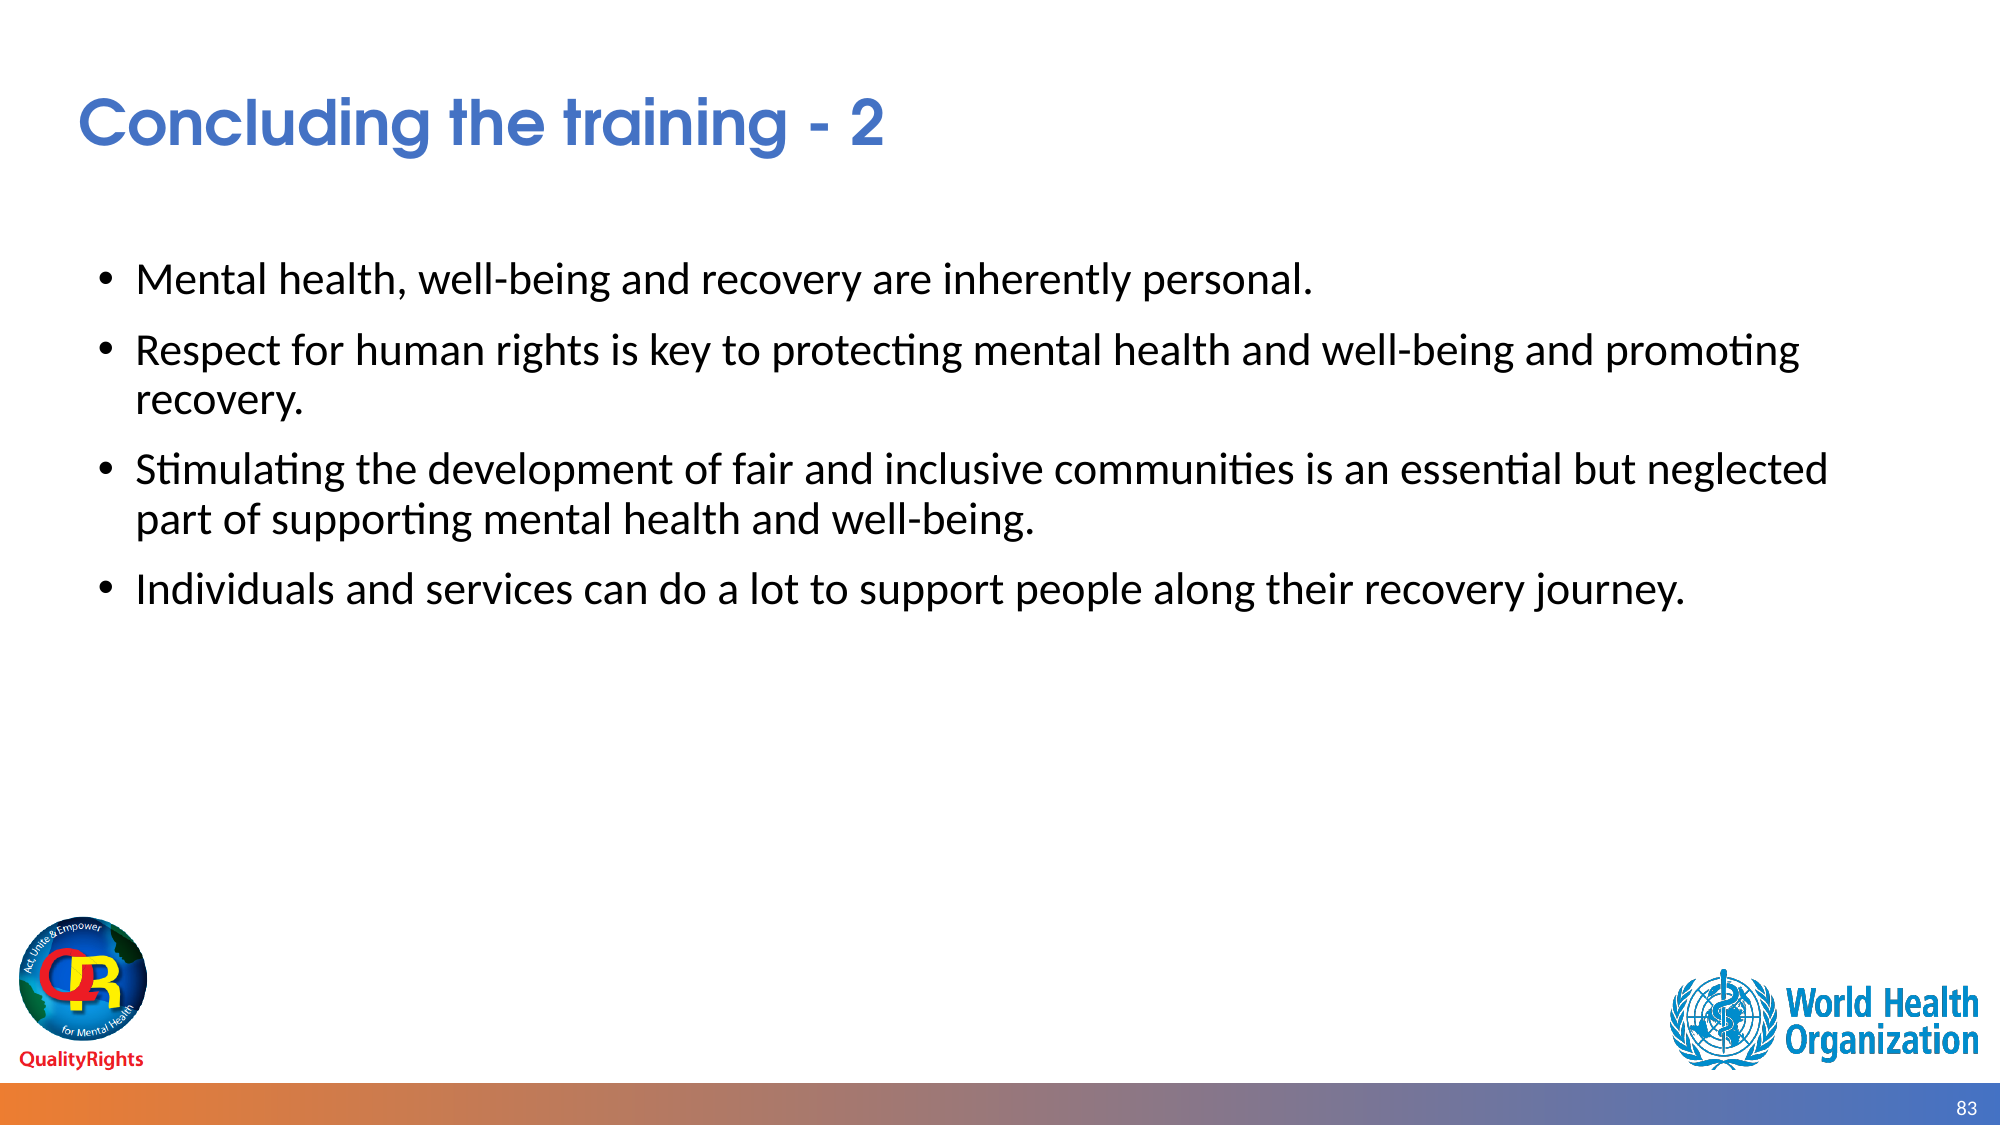

# Concluding the training - 2
Mental health, well-being and recovery are inherently personal.
Respect for human rights is key to protecting mental health and well-being and promoting recovery.
Stimulating the development of fair and inclusive communities is an essential but neglected part of supporting mental health and well-being.
Individuals and services can do a lot to support people along their recovery journey.